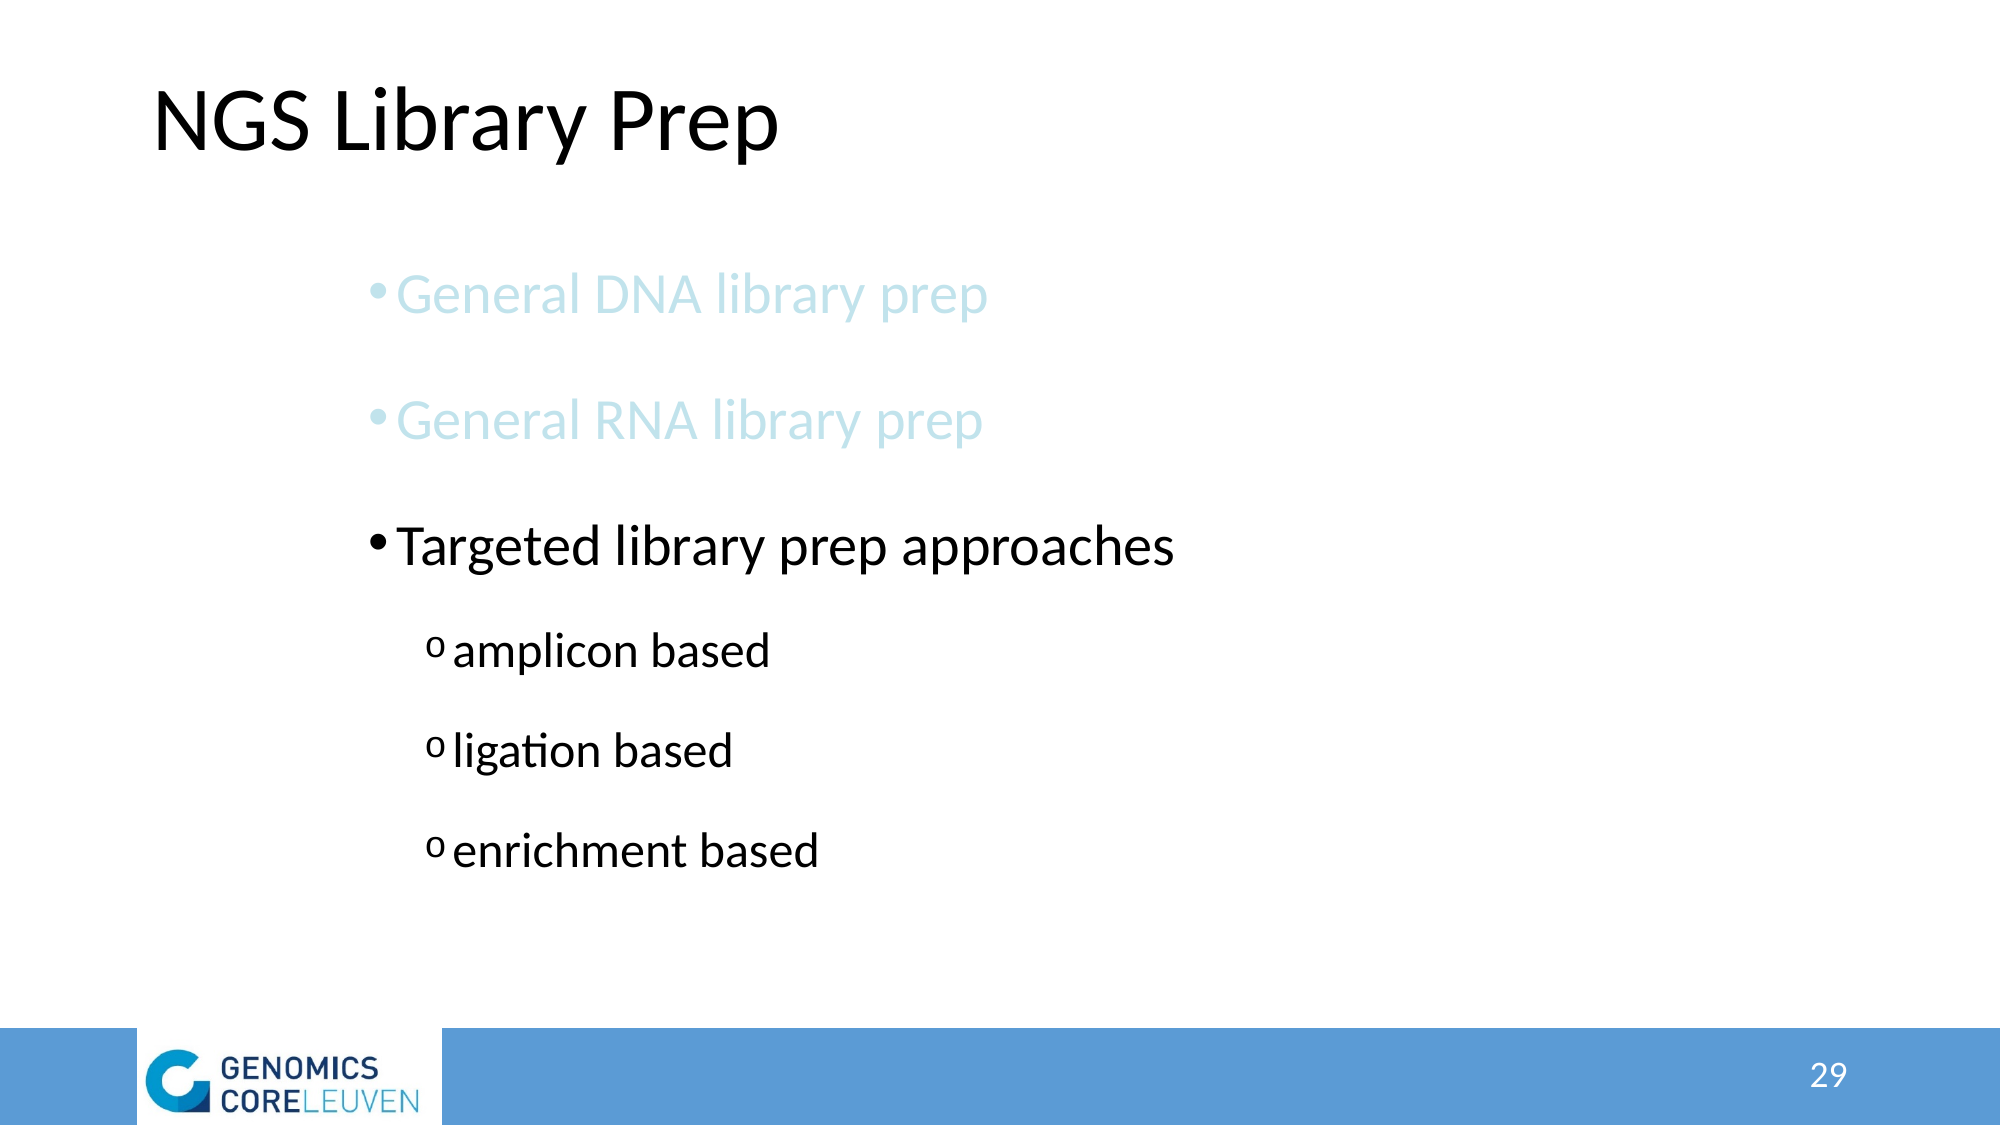

# NGS Library Prep
General DNA library prep
General RNA library prep
Targeted library prep approaches
amplicon based
ligation based
enrichment based